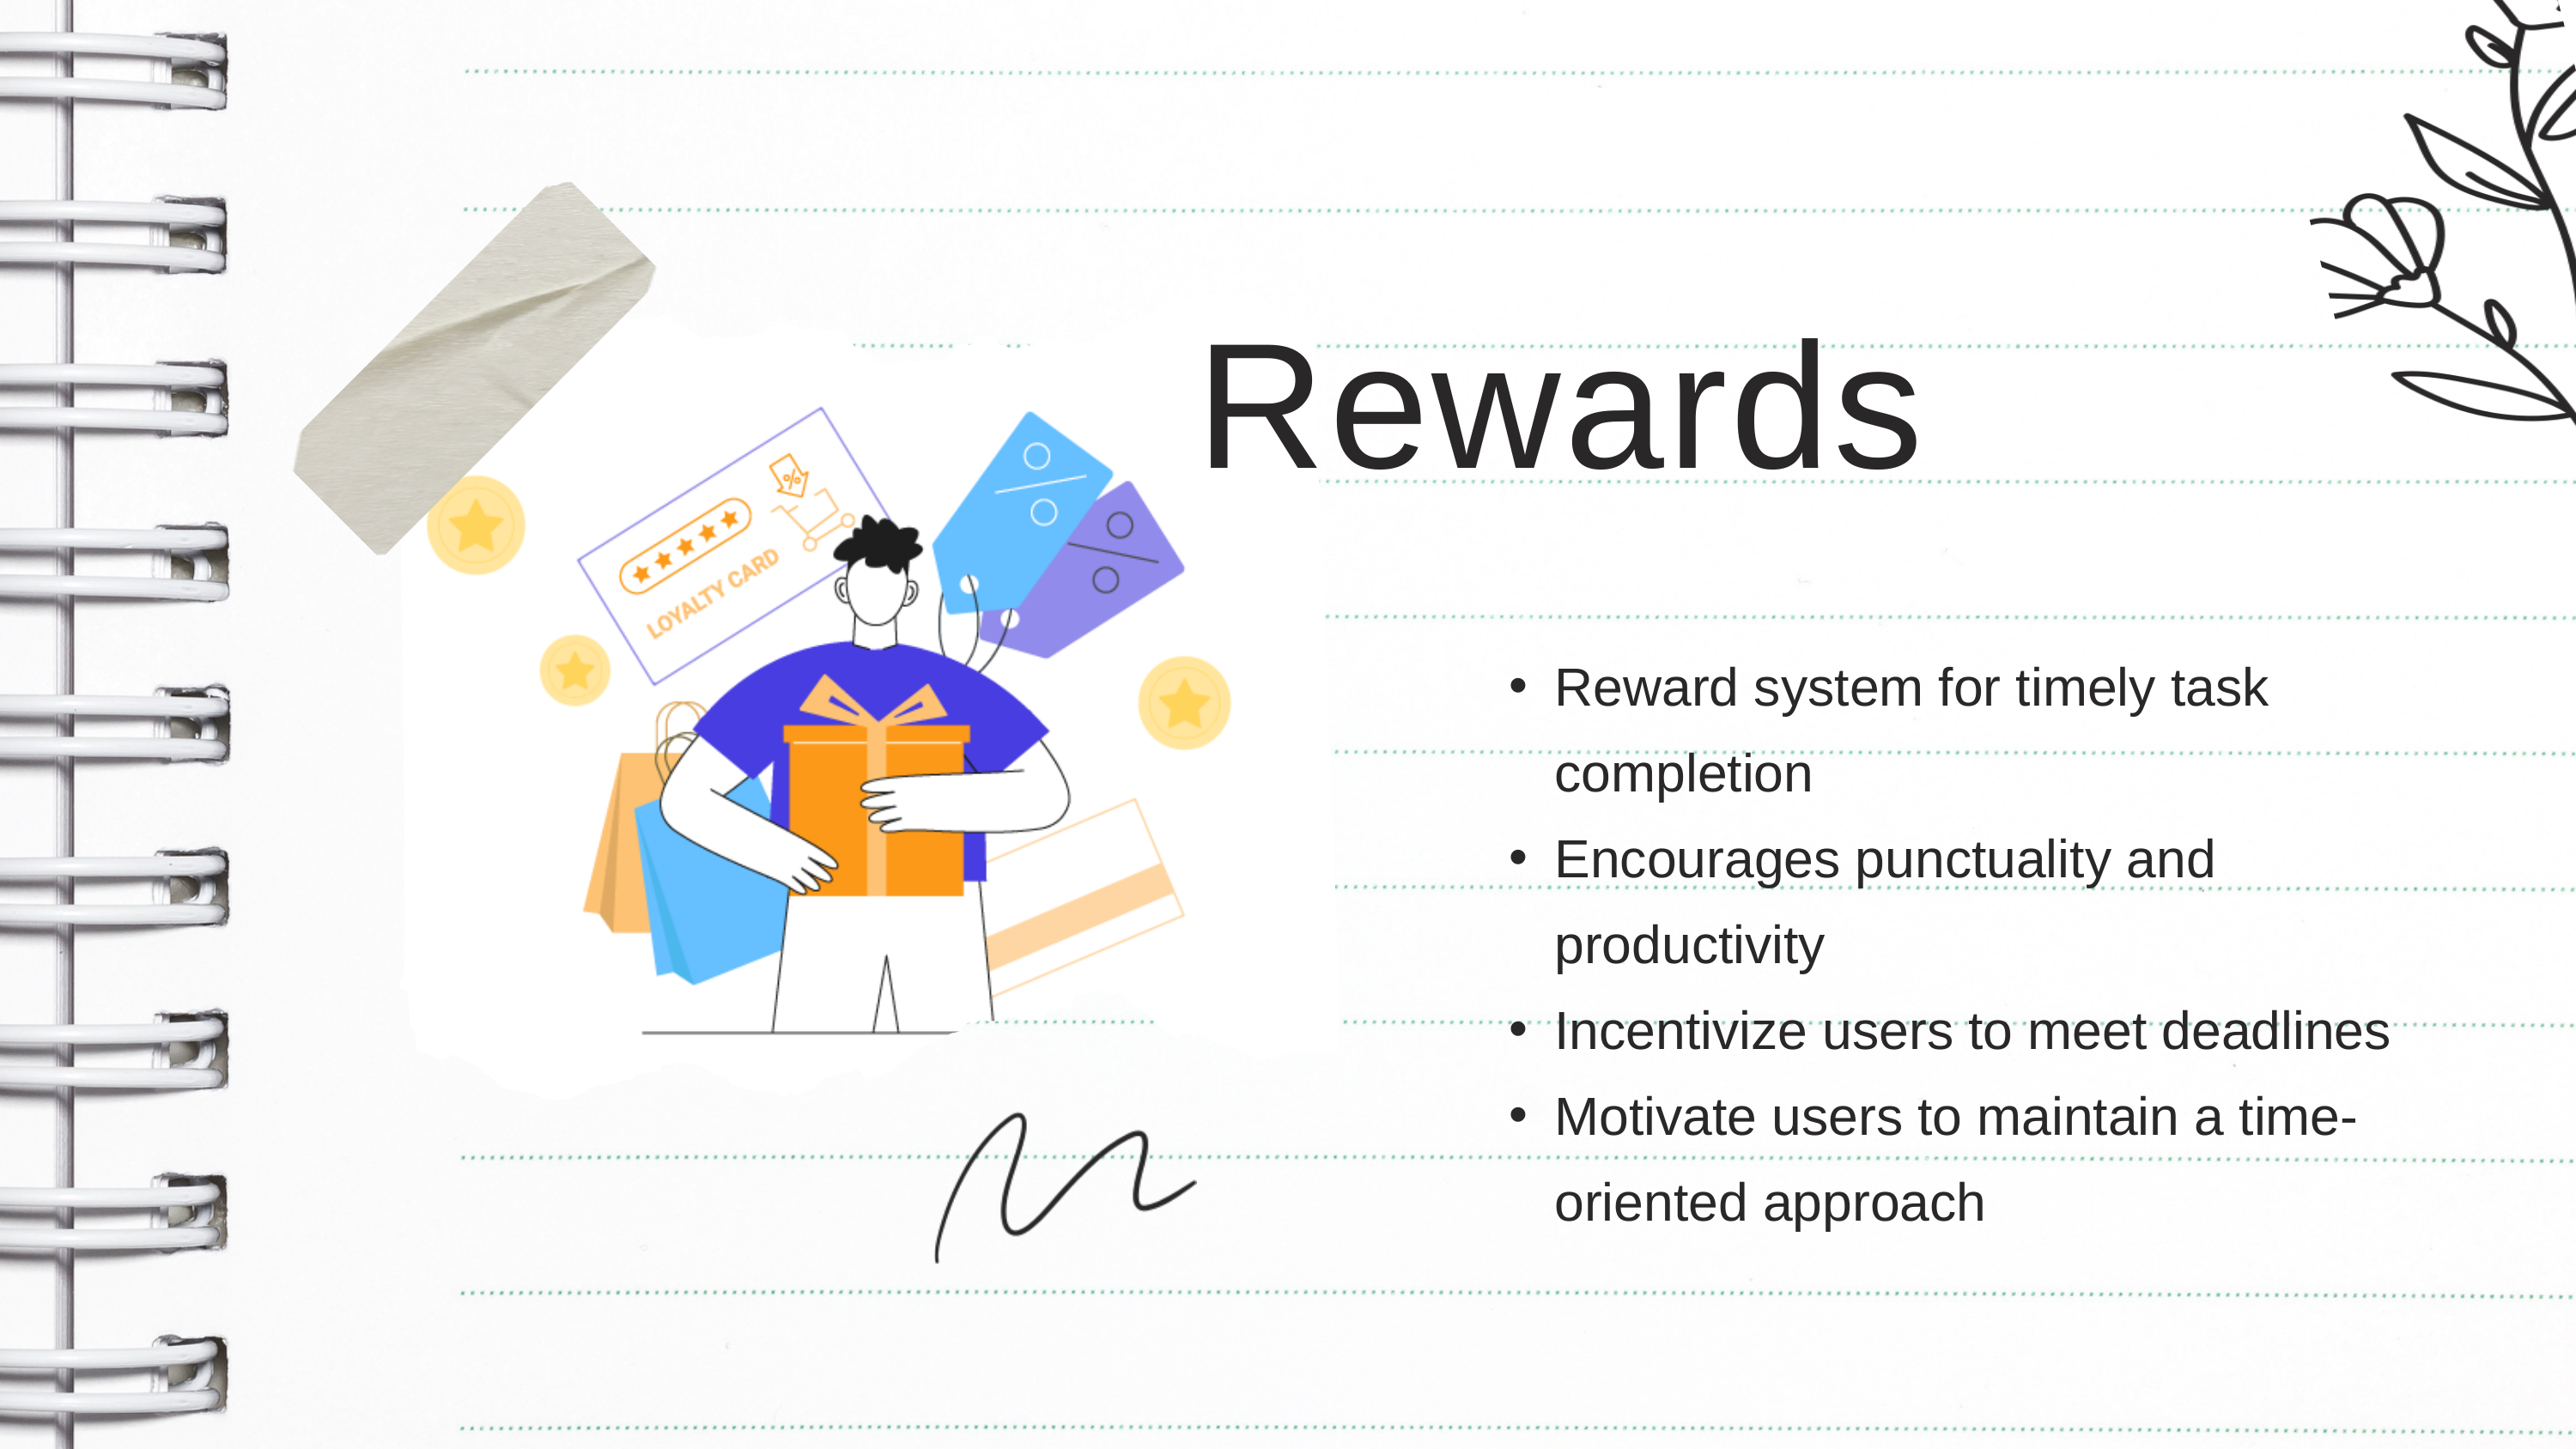

Rewards
Reward system for timely task completion
Encourages punctuality and productivity
Incentivize users to meet deadlines
Motivate users to maintain a time-oriented approach